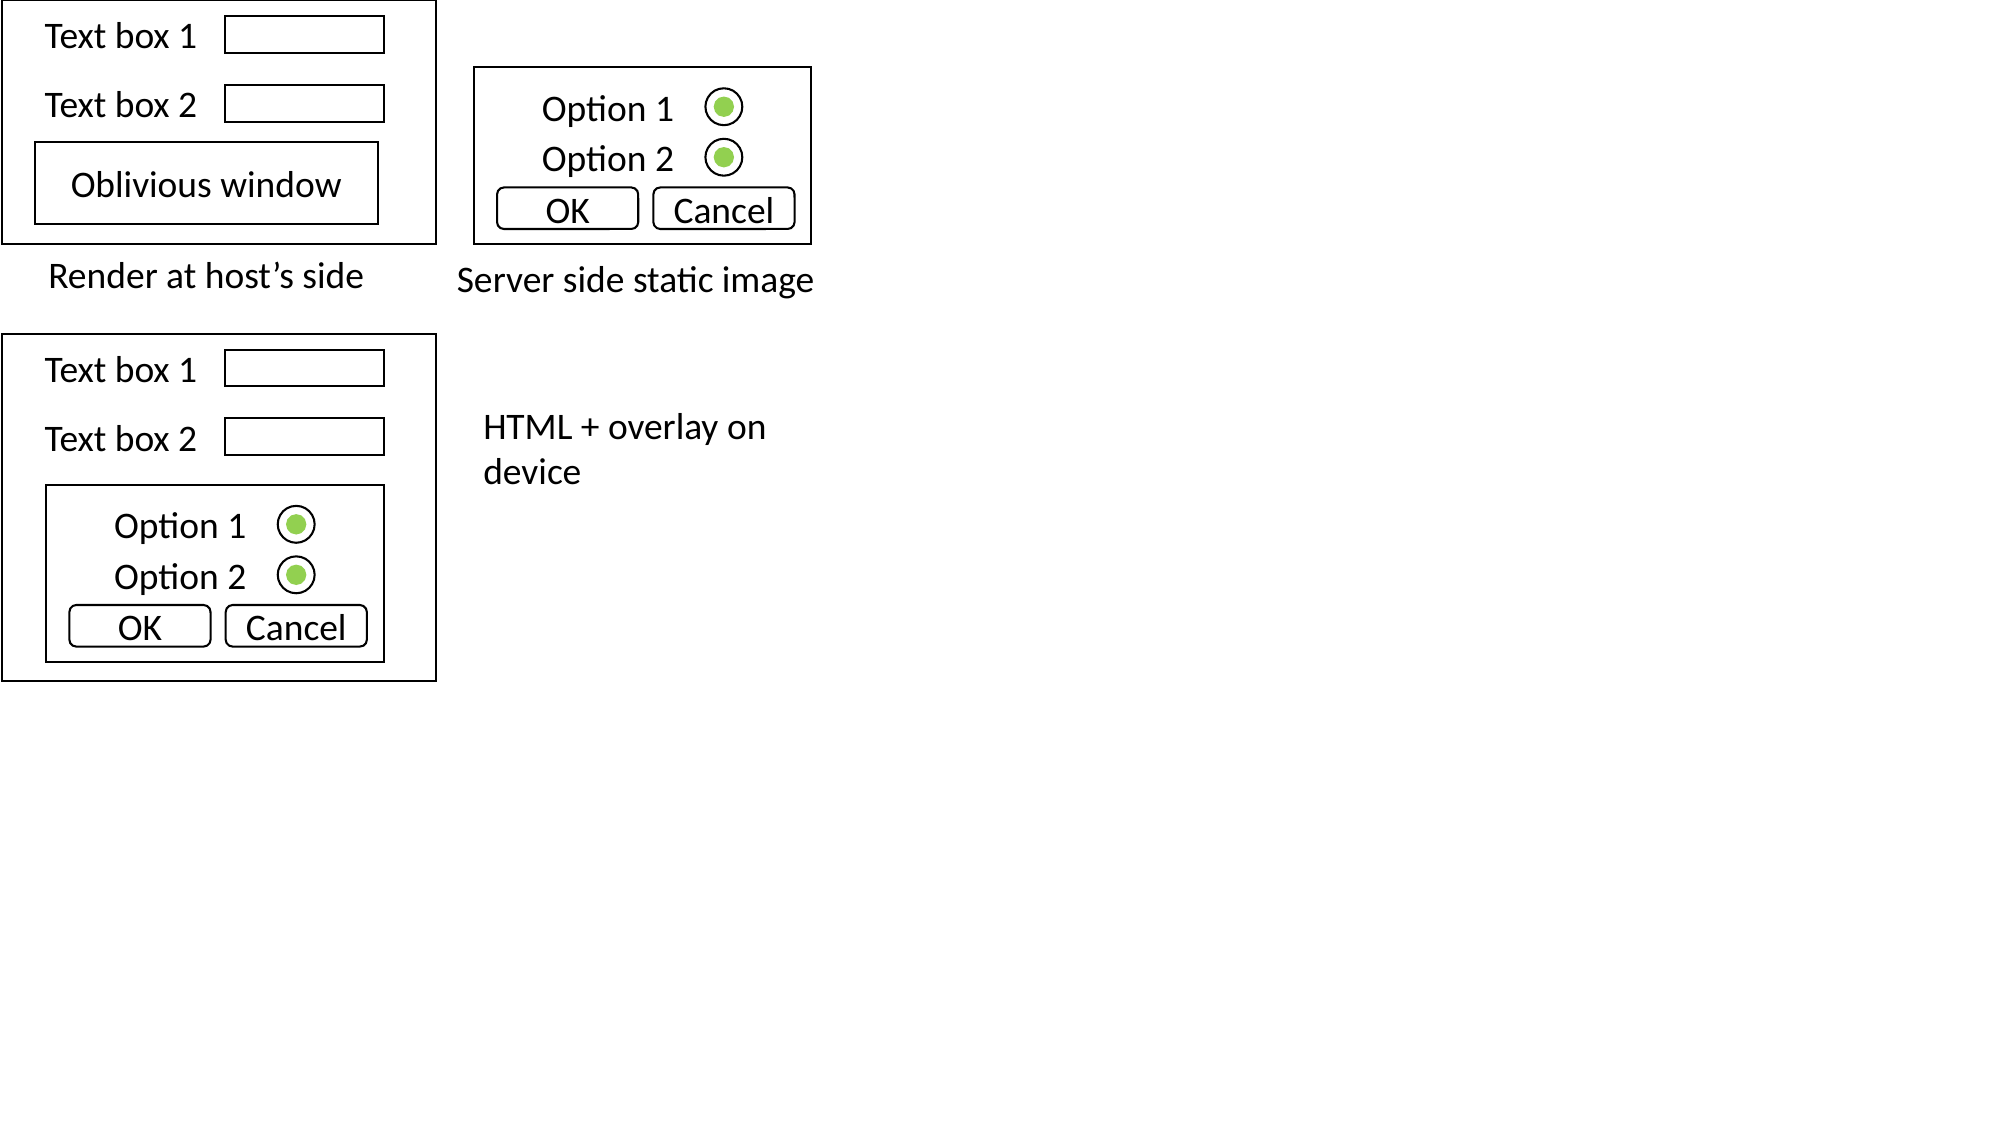

Text box 1

Text box 2

Oblivious window

Option 1

Option 2

OK
Cancel
Render at host’s side
Server side static image

Text box 1

Text box 2

HTML + overlay on device

Option 1

Option 2

OK
Cancel